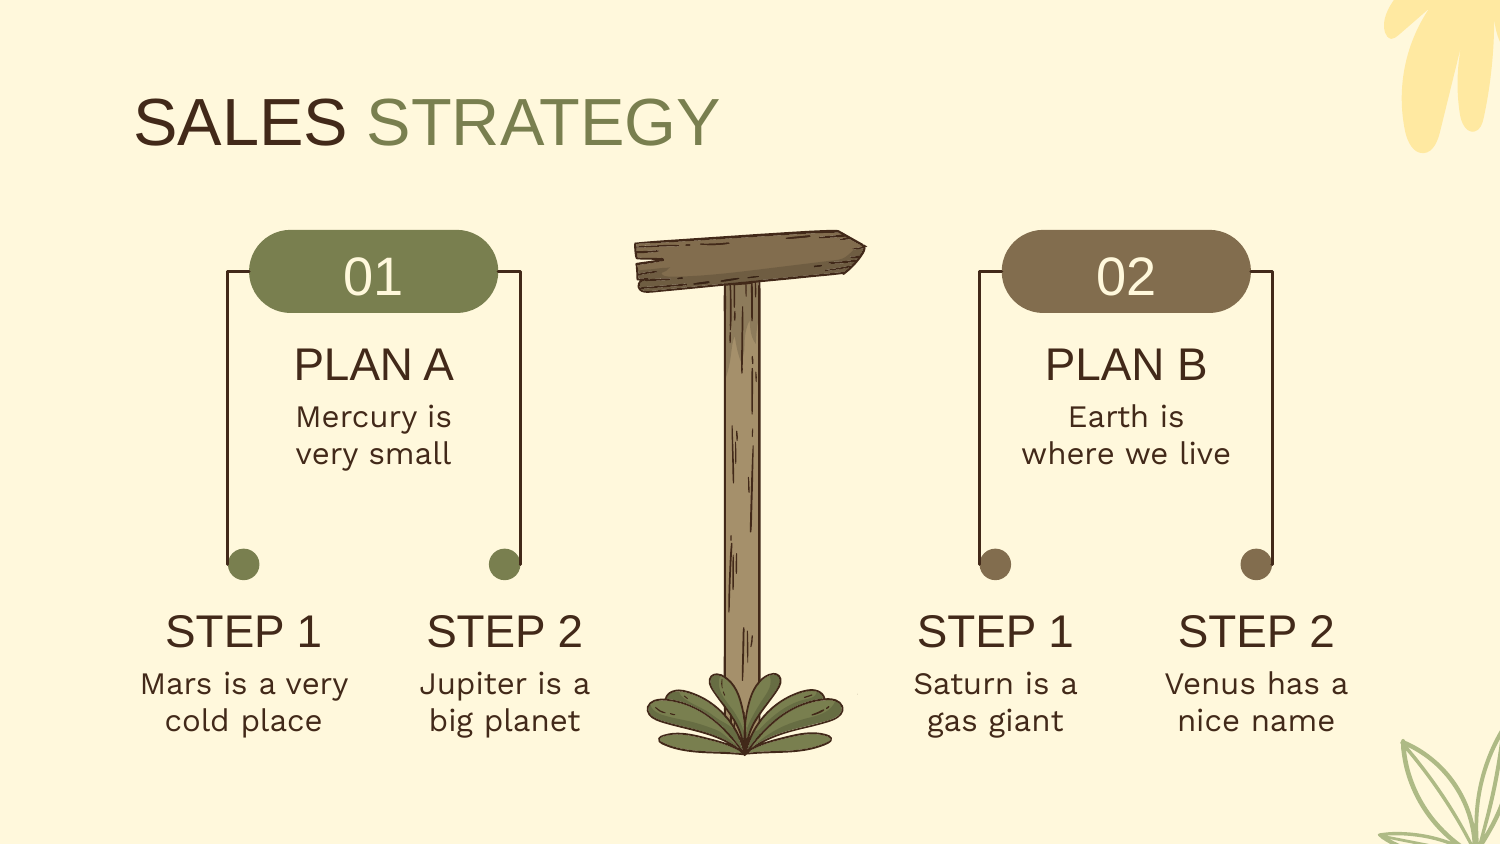

# SALES STRATEGY
01
02

PLAN A
PLAN B
Mercury is very small
Earth is where we live

STEP 1
STEP 2
STEP 1
STEP 2
Mars is a very cold place
Jupiter is a big planet
Saturn is a gas giant
Venus has a nice name